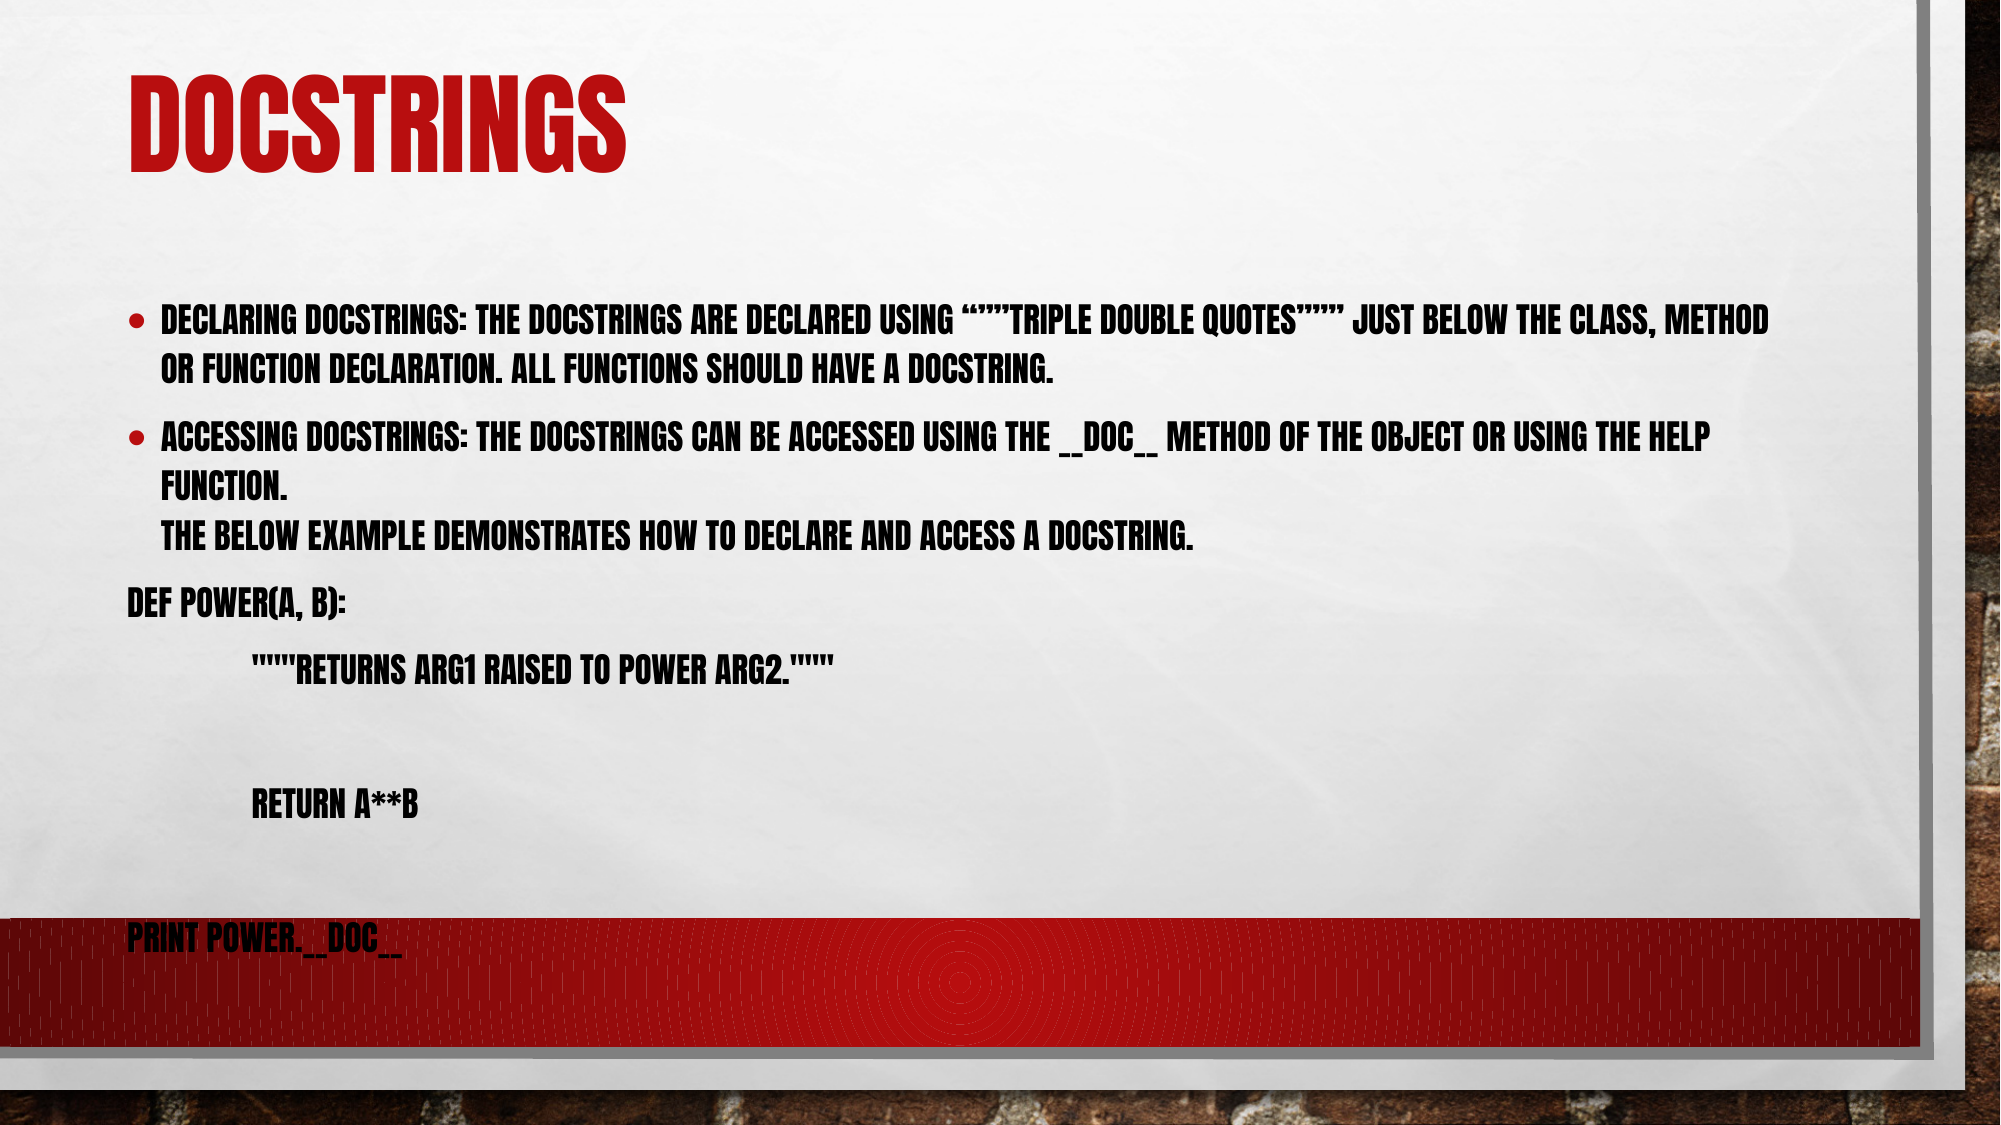

# docstrings
Declaring Docstrings: The docstrings are declared using “””triple double quotes””” just below the class, method or function declaration. All functions should have a docstring.
Accessing Docstrings: The docstrings can be accessed using the __doc__ method of the object or using the help function.
The below example demonstrates how to declare and access a docstring.
def power(a, b):
	"""Returns arg1 raised to power arg2."""

	return a**b

print power.__doc__